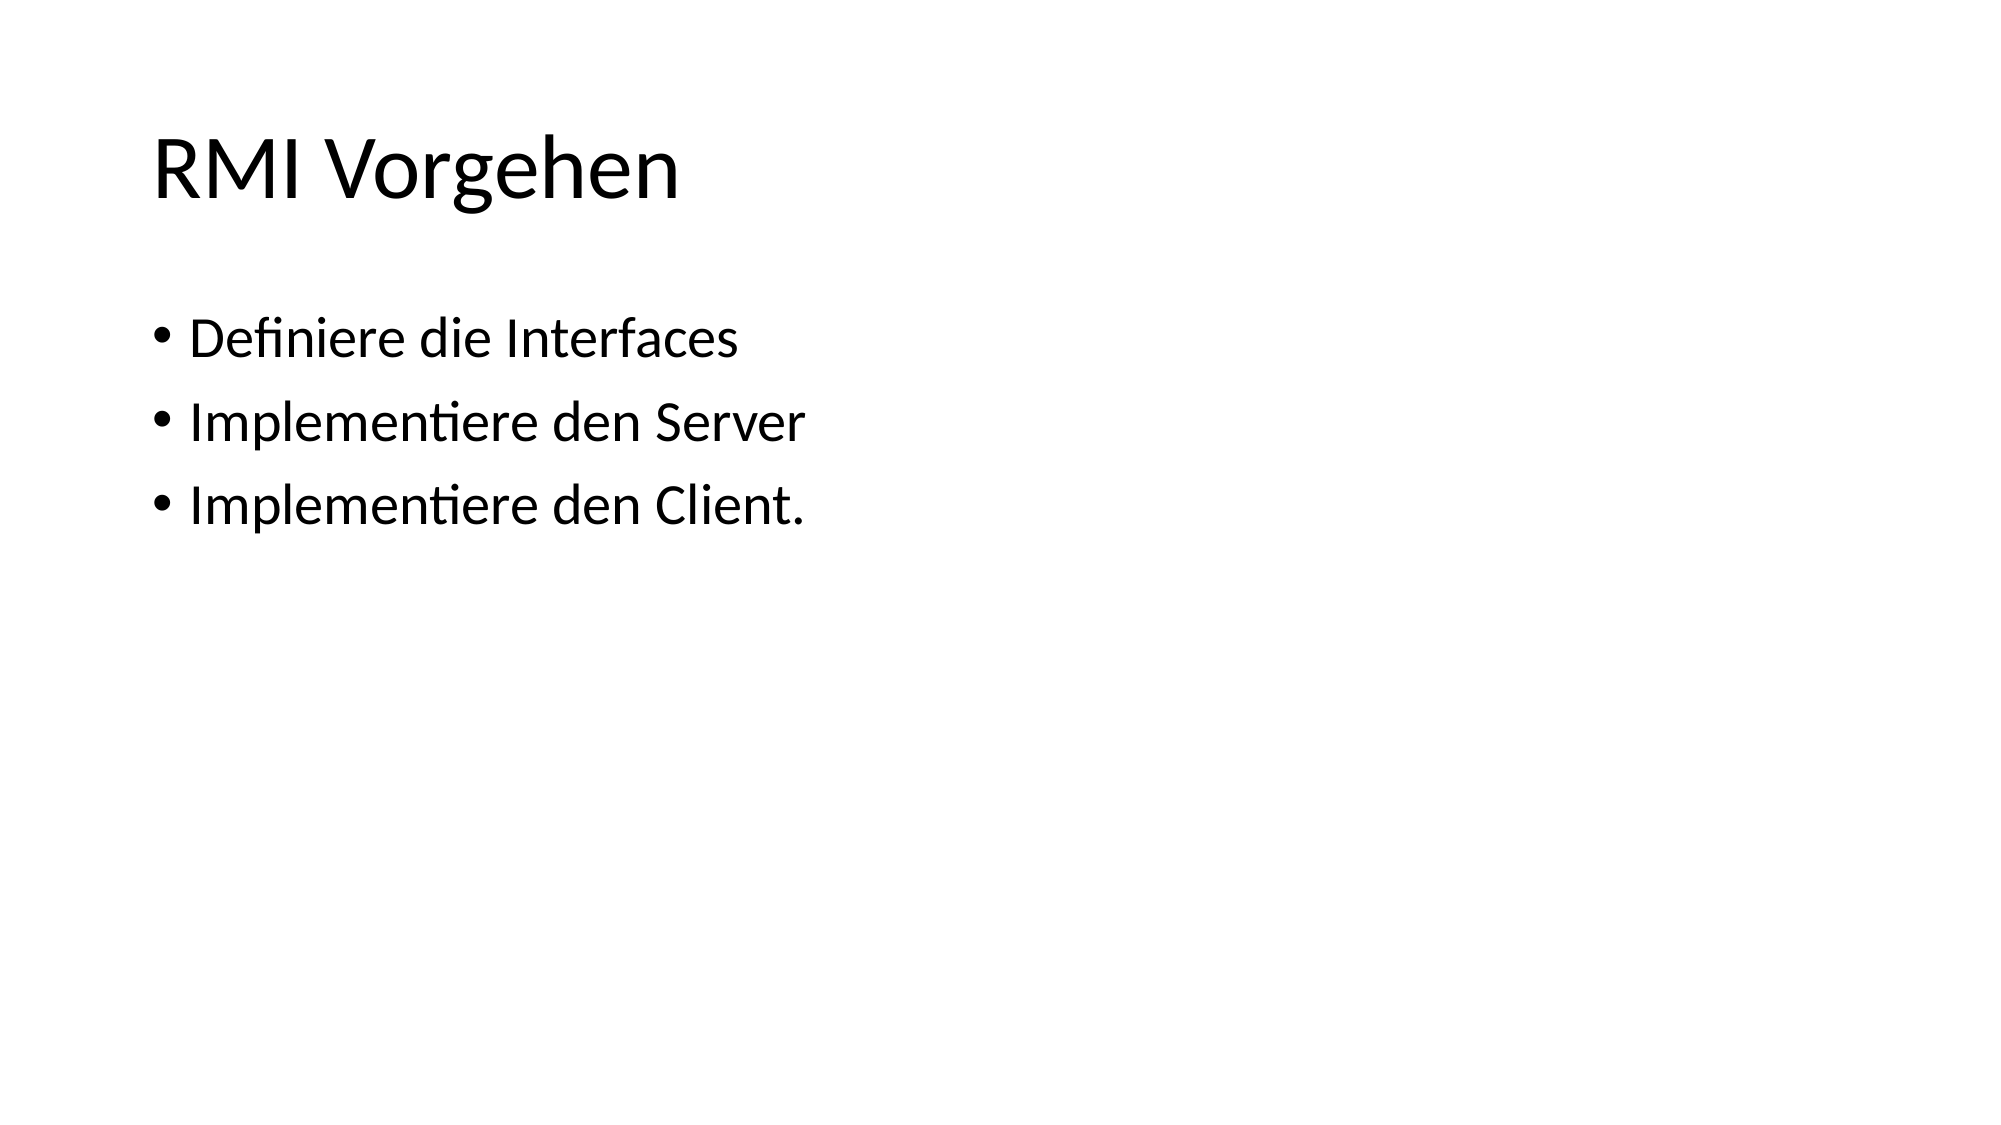

# RMI Vorgehen
Definiere die Interfaces
Implementiere den Server
Implementiere den Client.